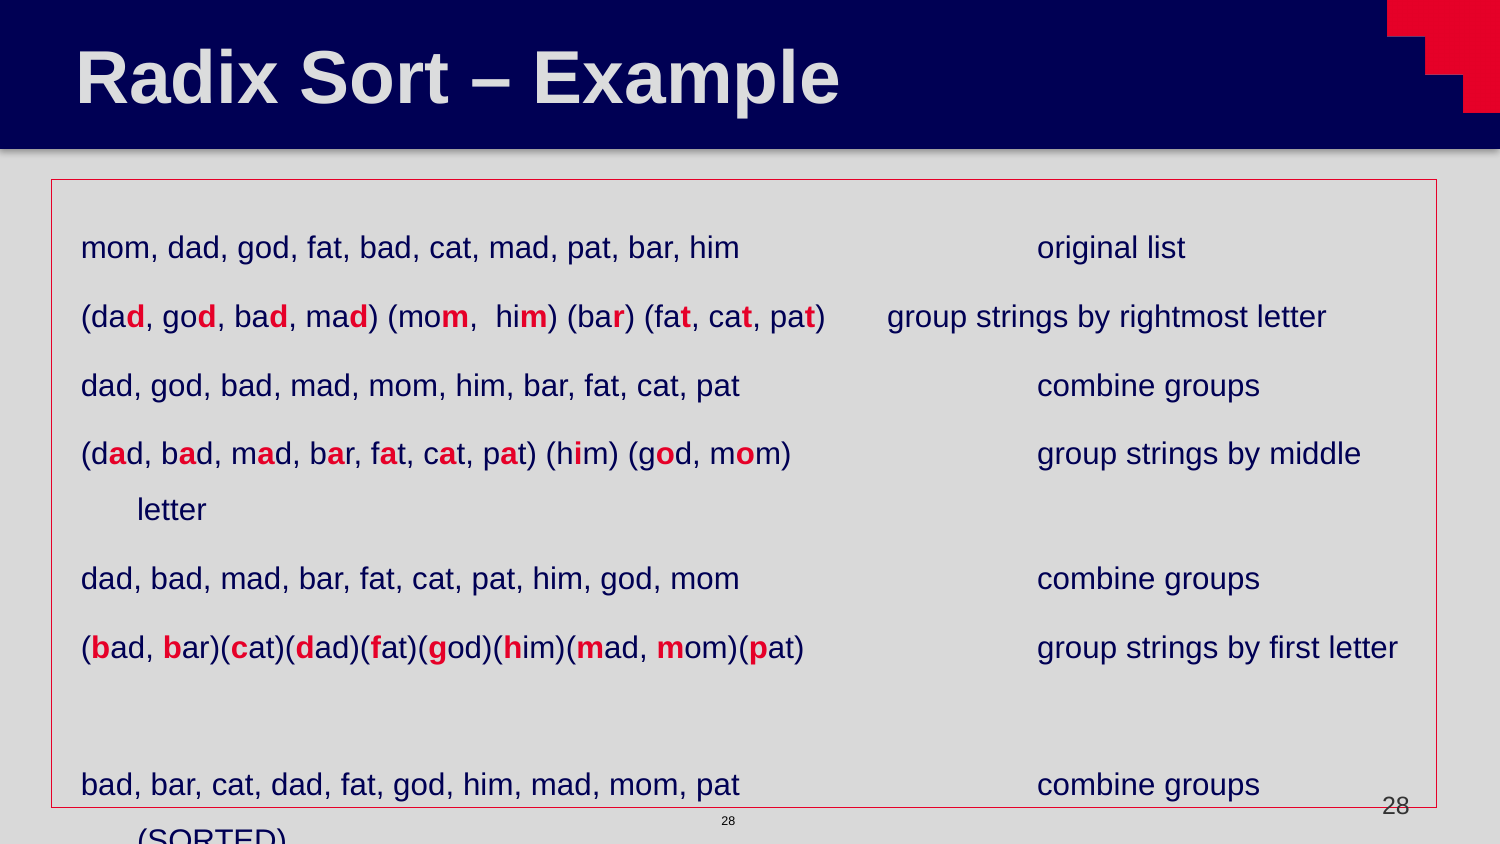

# Radix Sort – Example
mom, dad, god, fat, bad, cat, mad, pat, bar, him		original list
(dad, god, bad, mad) (mom,  him) (bar) (fat, cat, pat)	group strings by rightmost letter
dad, god, bad, mad, mom, him, bar, fat, cat, pat		combine groups
(dad, bad, mad, bar, fat, cat, pat) (him) (god, mom)		group strings by middle letter
dad, bad, mad, bar, fat, cat, pat, him, god, mom		combine groups
(bad, bar)(cat)(dad)(fat)(god)(him)(mad, mom)(pat)		group strings by first letter

bad, bar, cat, dad, fat, god, him, mad, mom, pat		combine groups (SORTED)
28